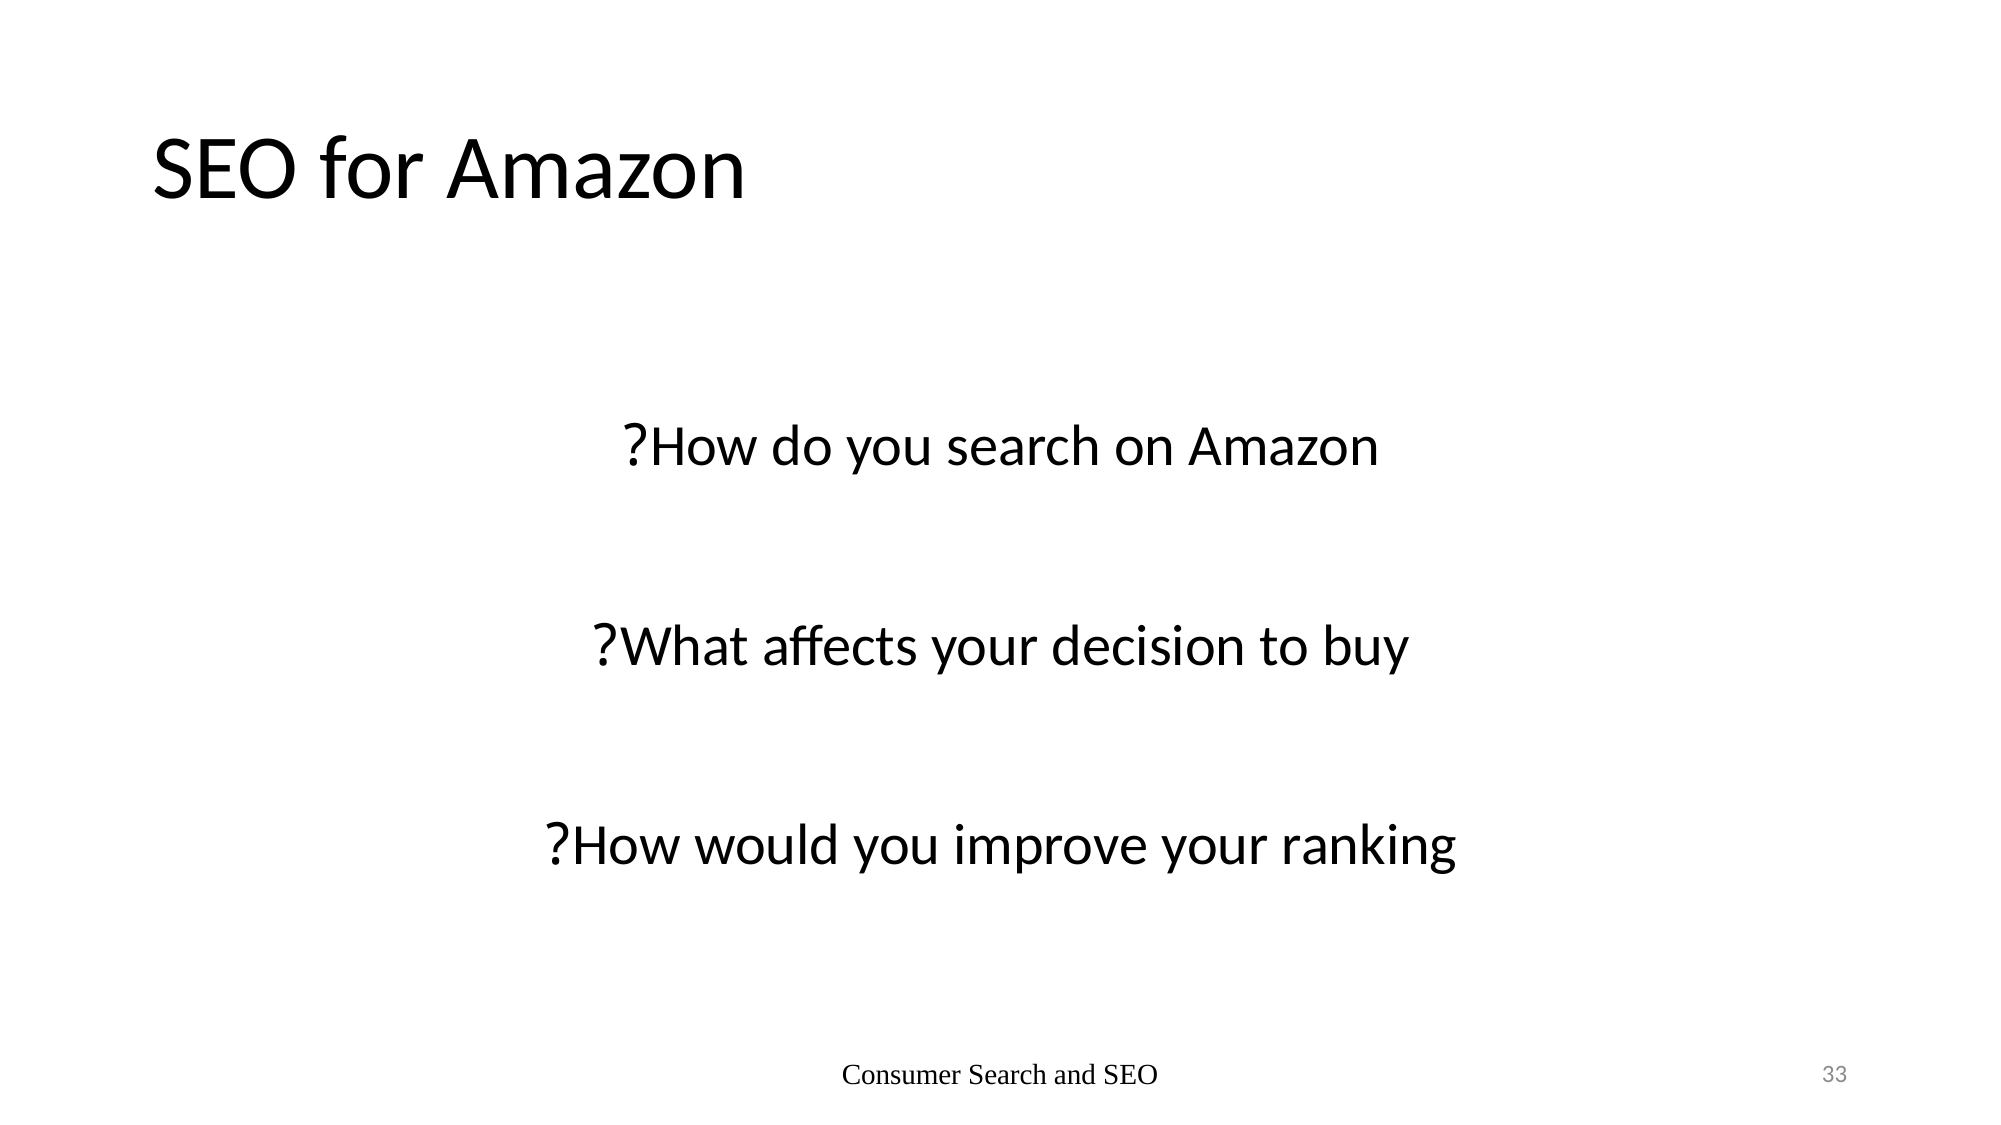

# SEO for Amazon

How do you search on Amazon?

What affects your decision to buy?

How would you improve your ranking?

Consumer Search and SEO
33